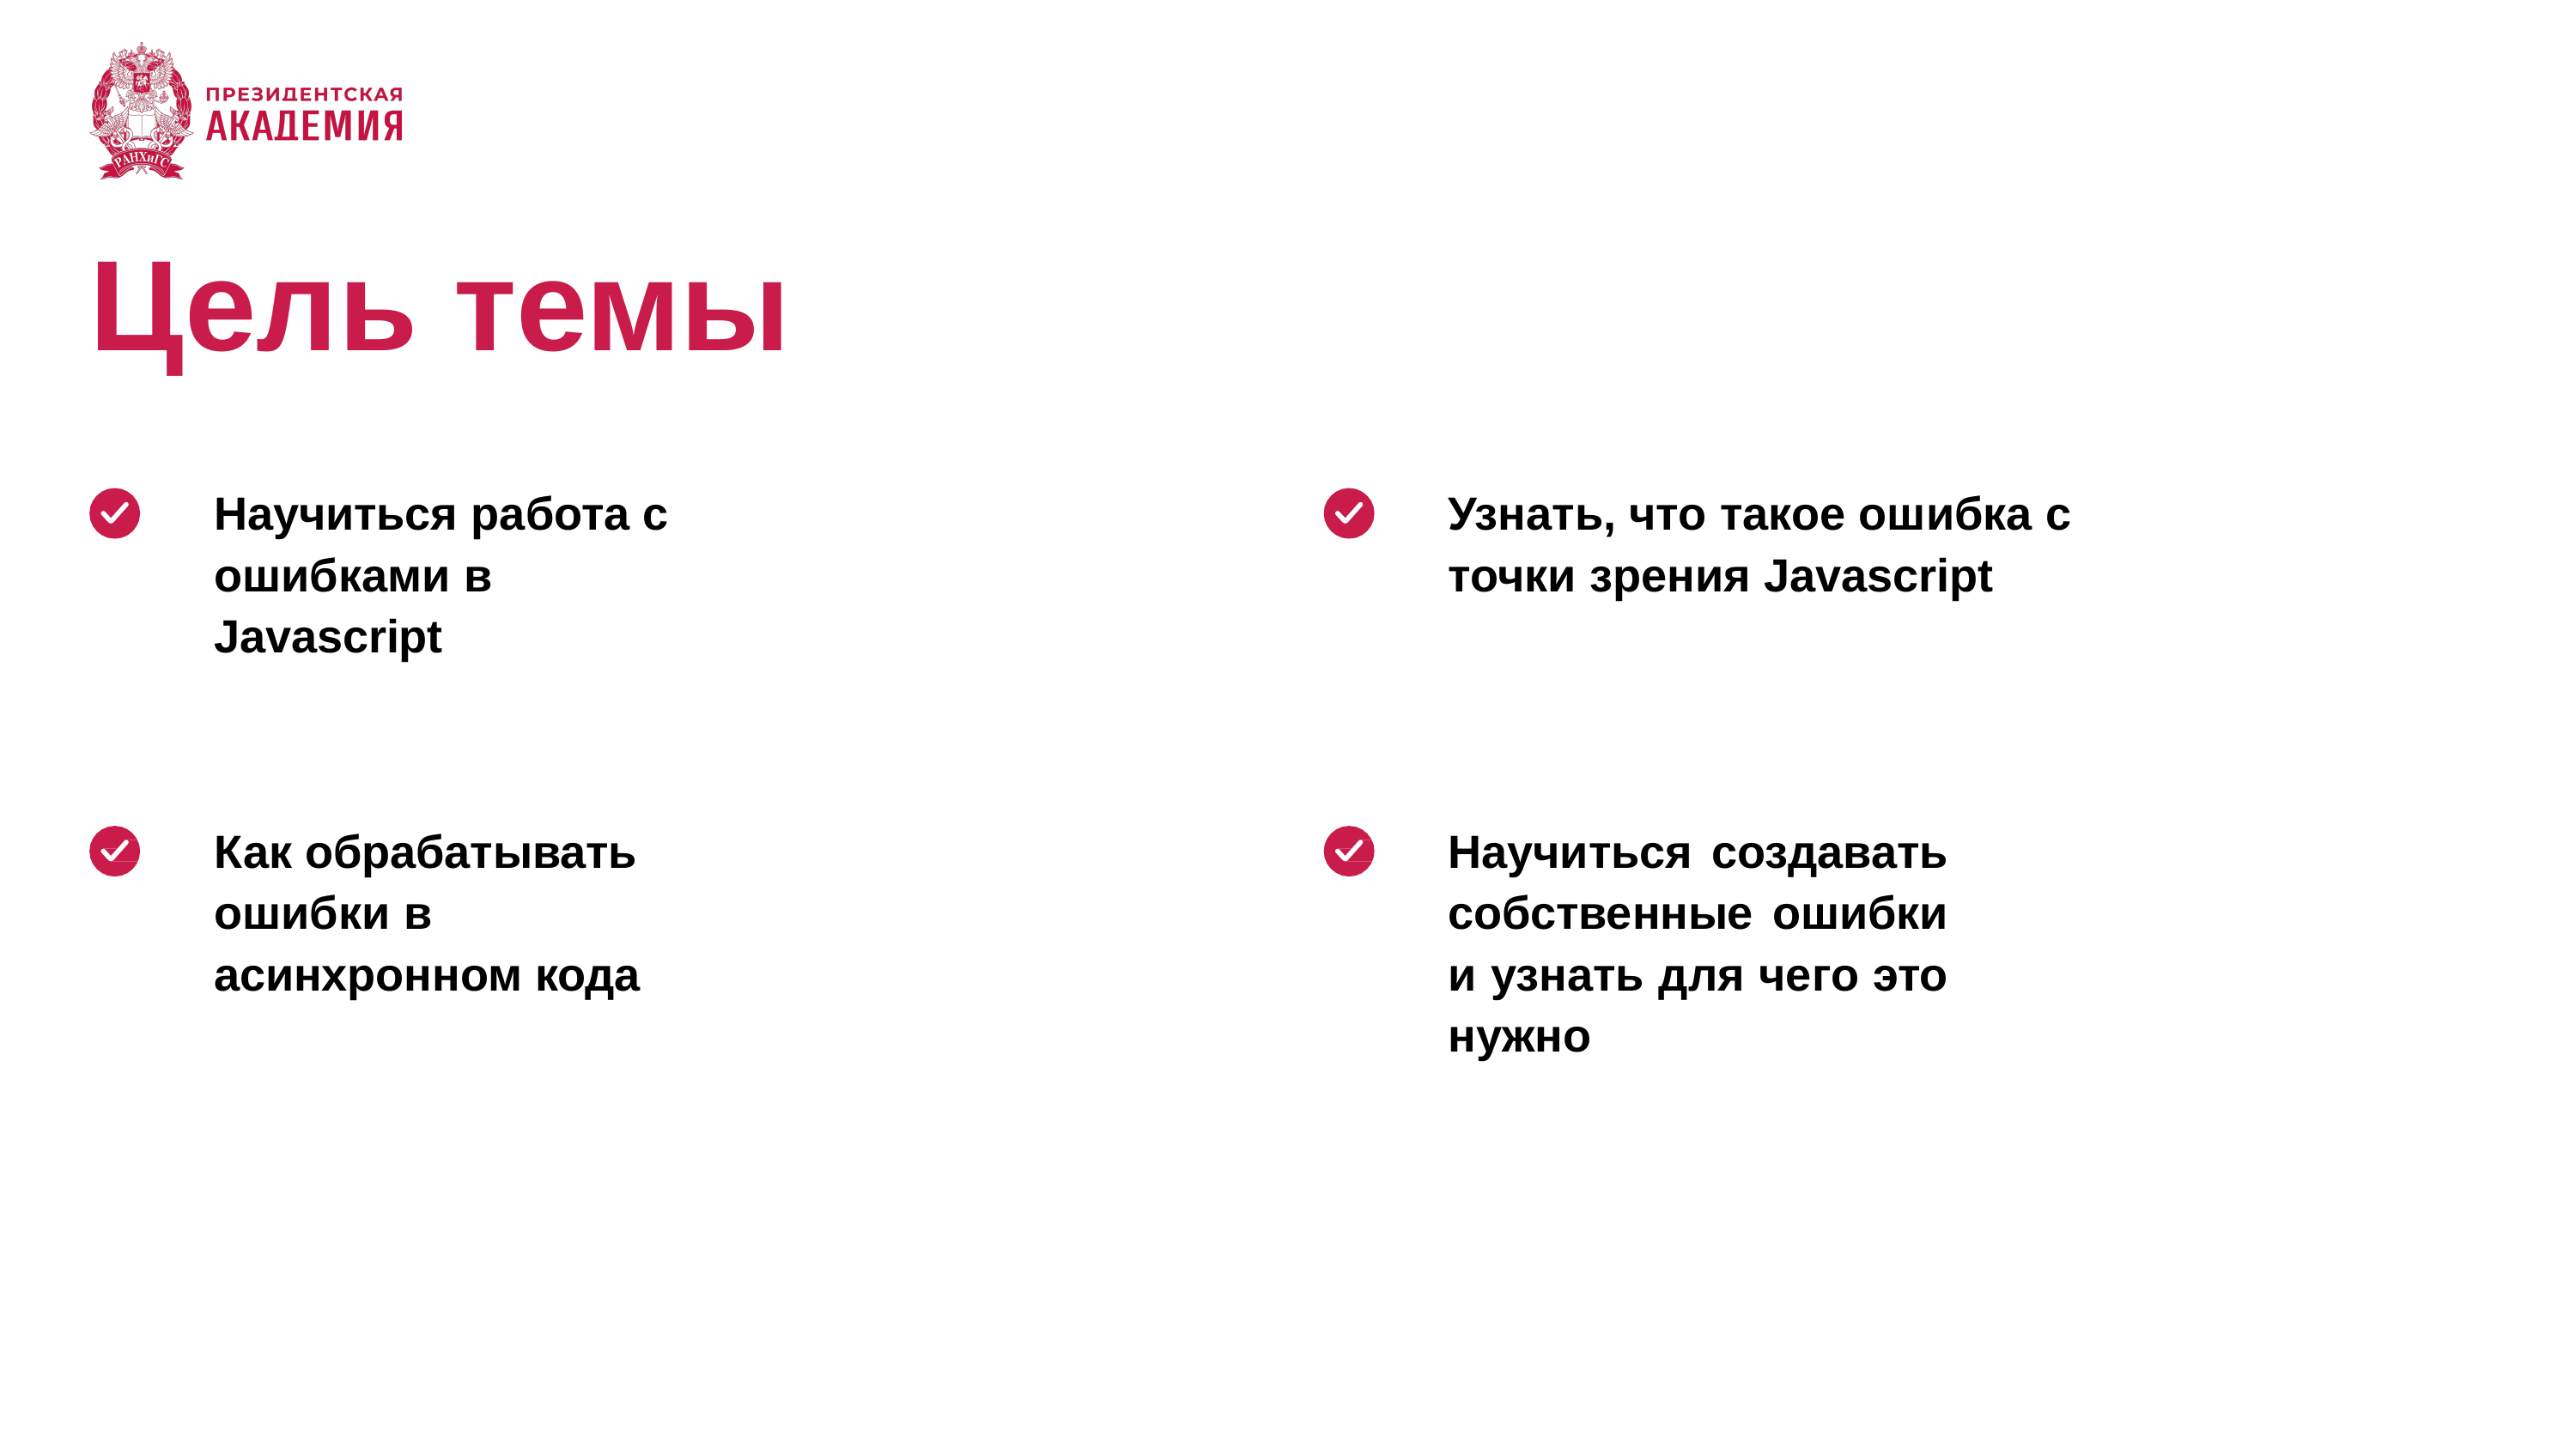

# Цель темы
Научиться работа с ошибками в Javascript
Узнать, что такое ошибка с точки зрения Javascript

Как обрабатывать ошибки в асинхронном кода
Научиться создавать собственные ошибки и узнать для чего это нужно